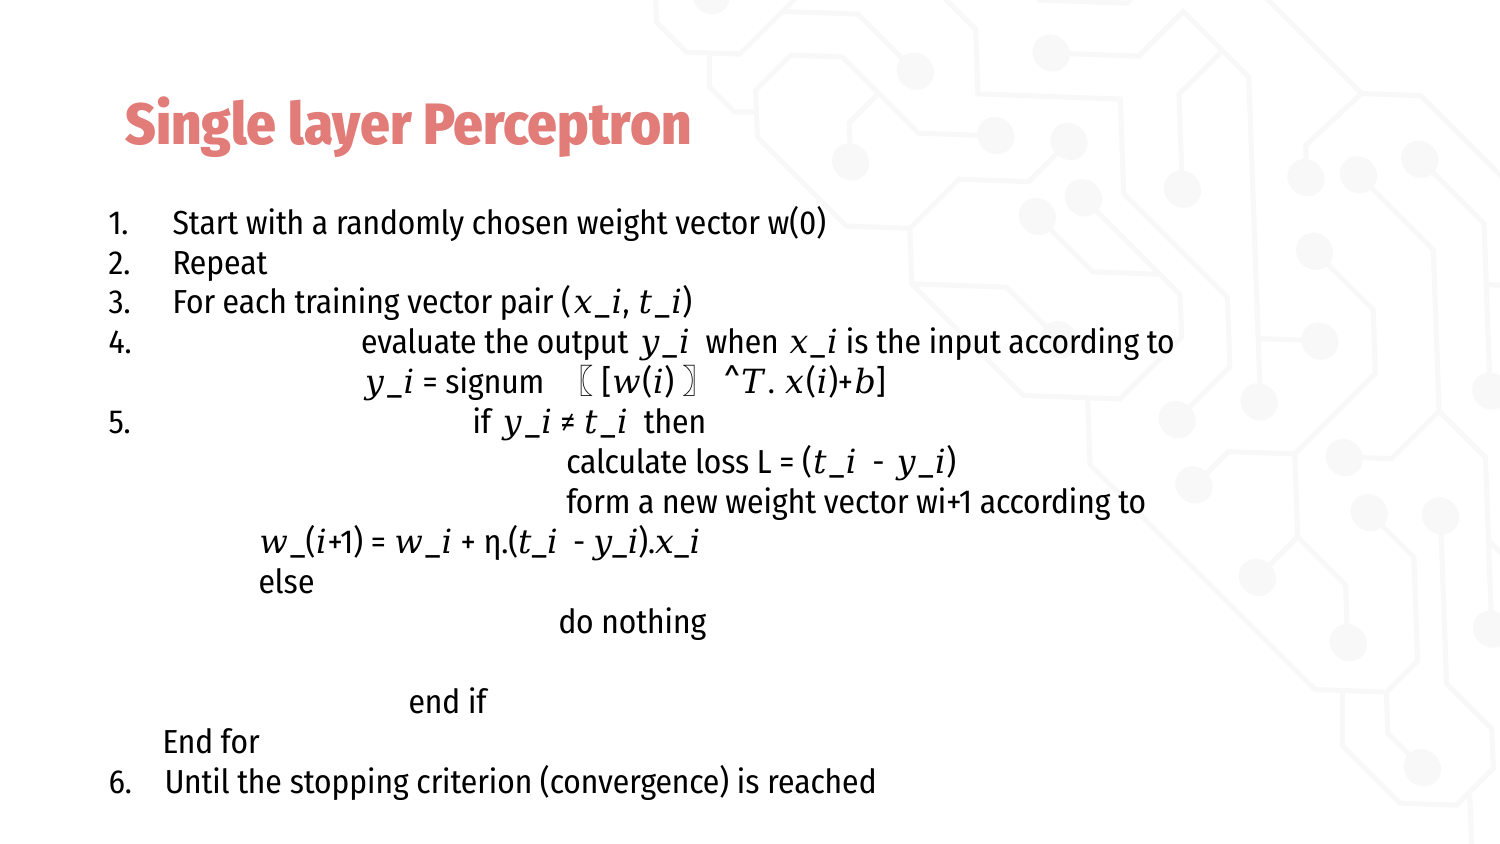

# Single layer Perceptron
 Start with a randomly chosen weight vector w(0)
 Repeat
 For each training vector pair (𝑥_𝑖, 𝑡_𝑖)
 	      evaluate the output 𝑦_𝑖  when 𝑥_𝑖 is the input according to
	      𝑦_𝑖 = signum 〖[𝑤(𝑖)〗^𝑇. 𝑥(𝑖)+𝑏]
		 if 𝑦_𝑖 ≠ 𝑡_𝑖  then
			 calculate loss L = (𝑡_𝑖  - 𝑦_𝑖)
			 form a new weight vector wi+1 according to
	𝑤_(𝑖+1) = 𝑤_𝑖 + η.(𝑡_𝑖  - 𝑦_𝑖).𝑥_𝑖
	else
			do nothing

		end if
       End for
Until the stopping criterion (convergence) is reached